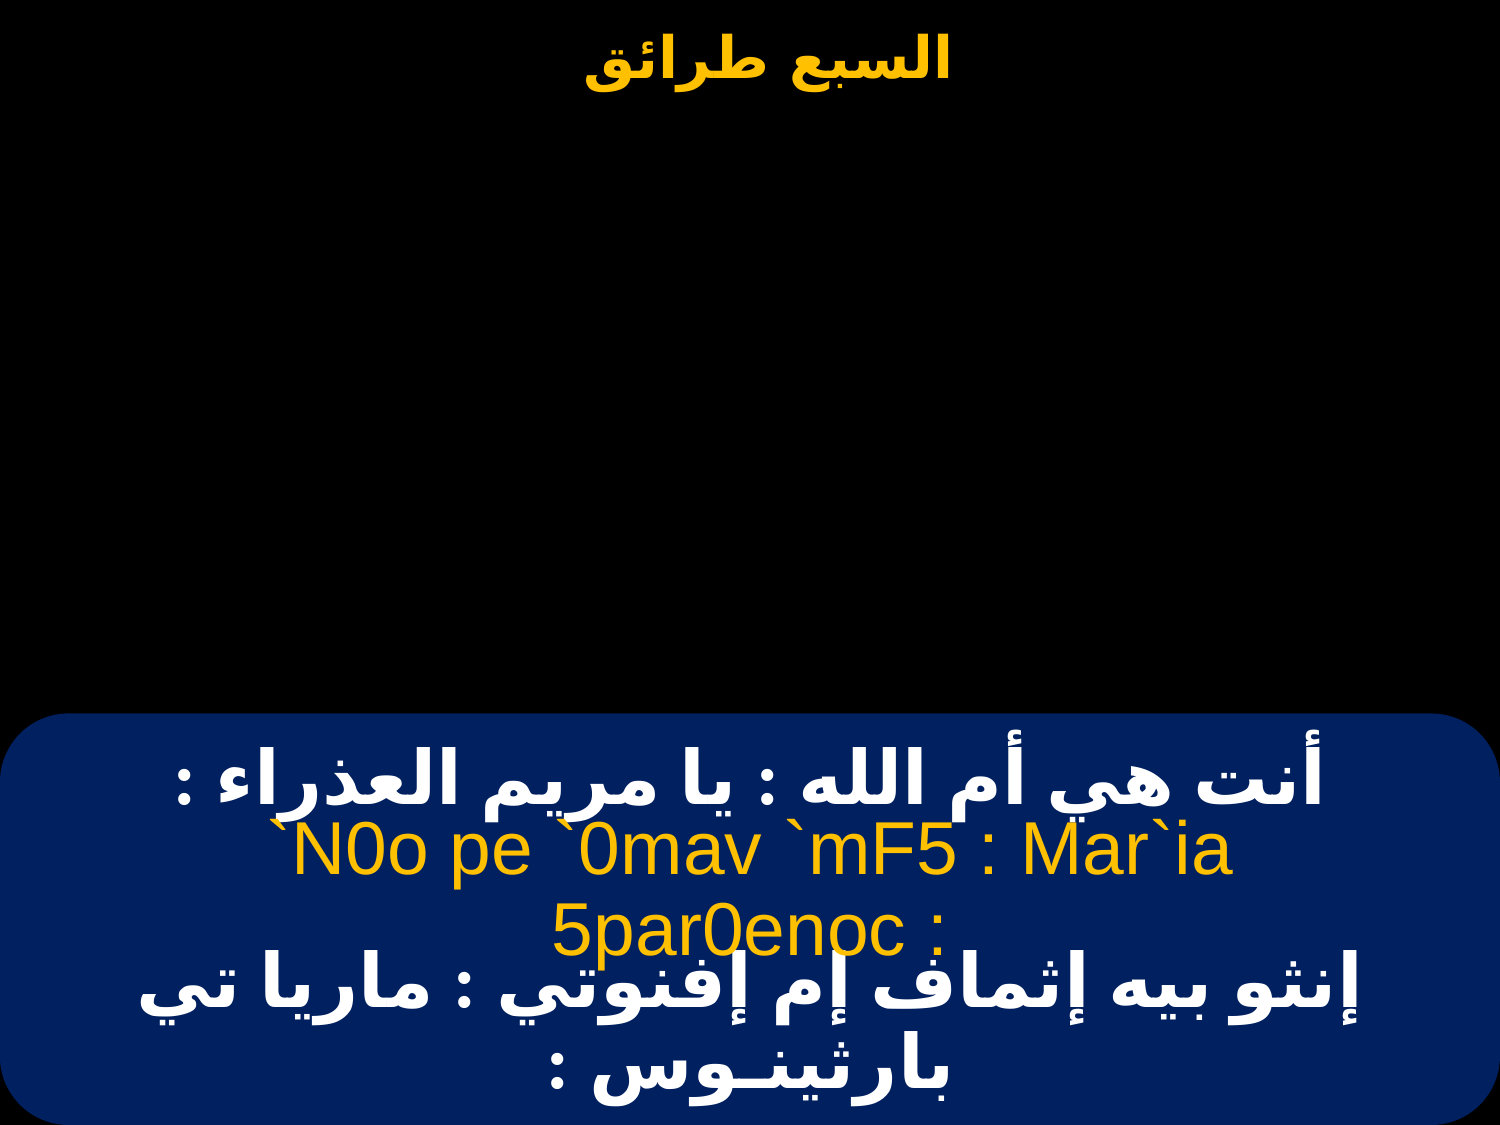

# أنت هي أم الله : يا مريم العذراء :
`N0o pe `0mav `mF5 : Mar`ia 5par0enoc :
إنثو بيه إثماف إم إفنوتي : ماريا تي بارثينـوس :